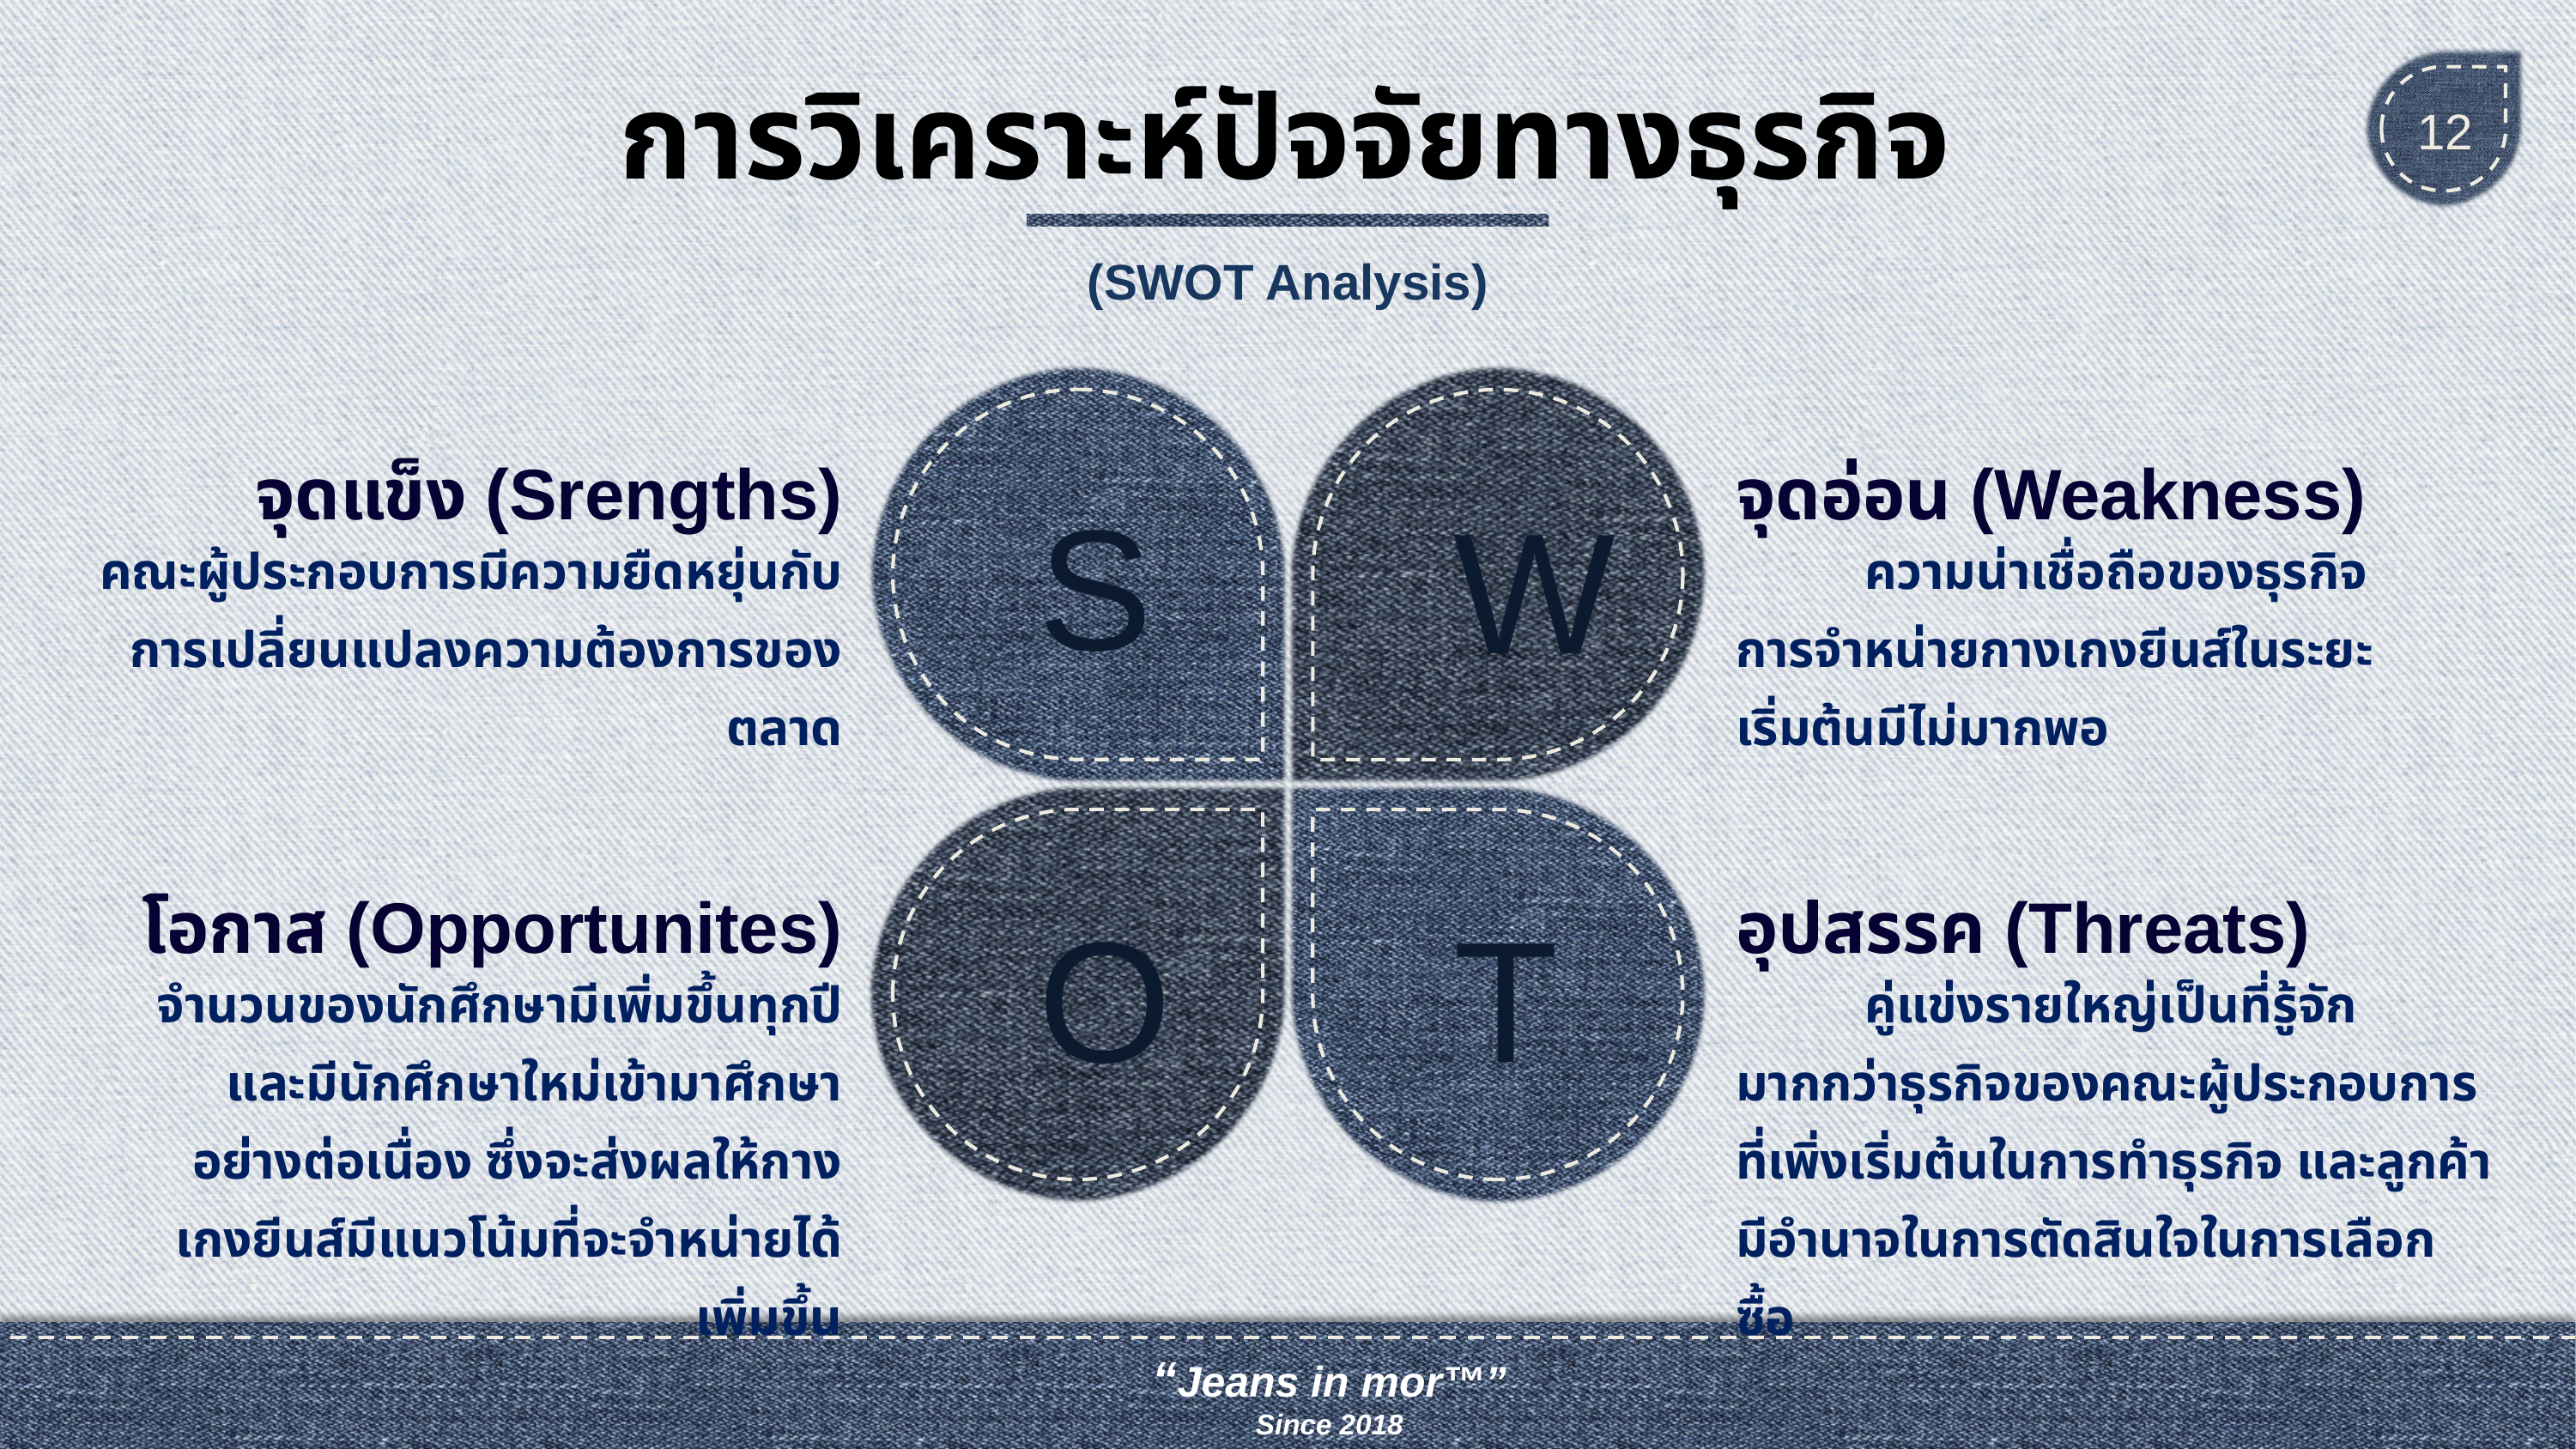

# การวิเคราะห์ปัจจัยทางธุรกิจ
12
(SWOT Analysis)
จุดแข็ง (Srengths)
จุดอ่อน (Weakness)
S
W
คณะผู้ประกอบการมีความยืดหยุ่นกับการเปลี่ยนแปลงความต้องการของตลาด
	ความน่าเชื่อถือของธุรกิจการจำหน่ายกางเกงยีนส์ในระยะเริ่มต้นมีไม่มากพอ
โอกาส (Opportunites)
อุปสรรค (Threats)
O
T
จำนวนของนักศึกษามีเพิ่มขึ้นทุกปี และมีนักศึกษาใหม่เข้ามาศึกษาอย่างต่อเนื่อง ซึ่งจะส่งผลให้กางเกงยีนส์มีแนวโน้มที่จะจำหน่ายได้เพิ่มขึ้น
	คู่แข่งรายใหญ่เป็นที่รู้จักมากกว่าธุรกิจของคณะผู้ประกอบการ ที่เพิ่งเริ่มต้นในการทำธุรกิจ และลูกค้ามีอำนาจในการตัดสินใจในการเลือกซื้อ
“Jeans in mor™”
Since 2018